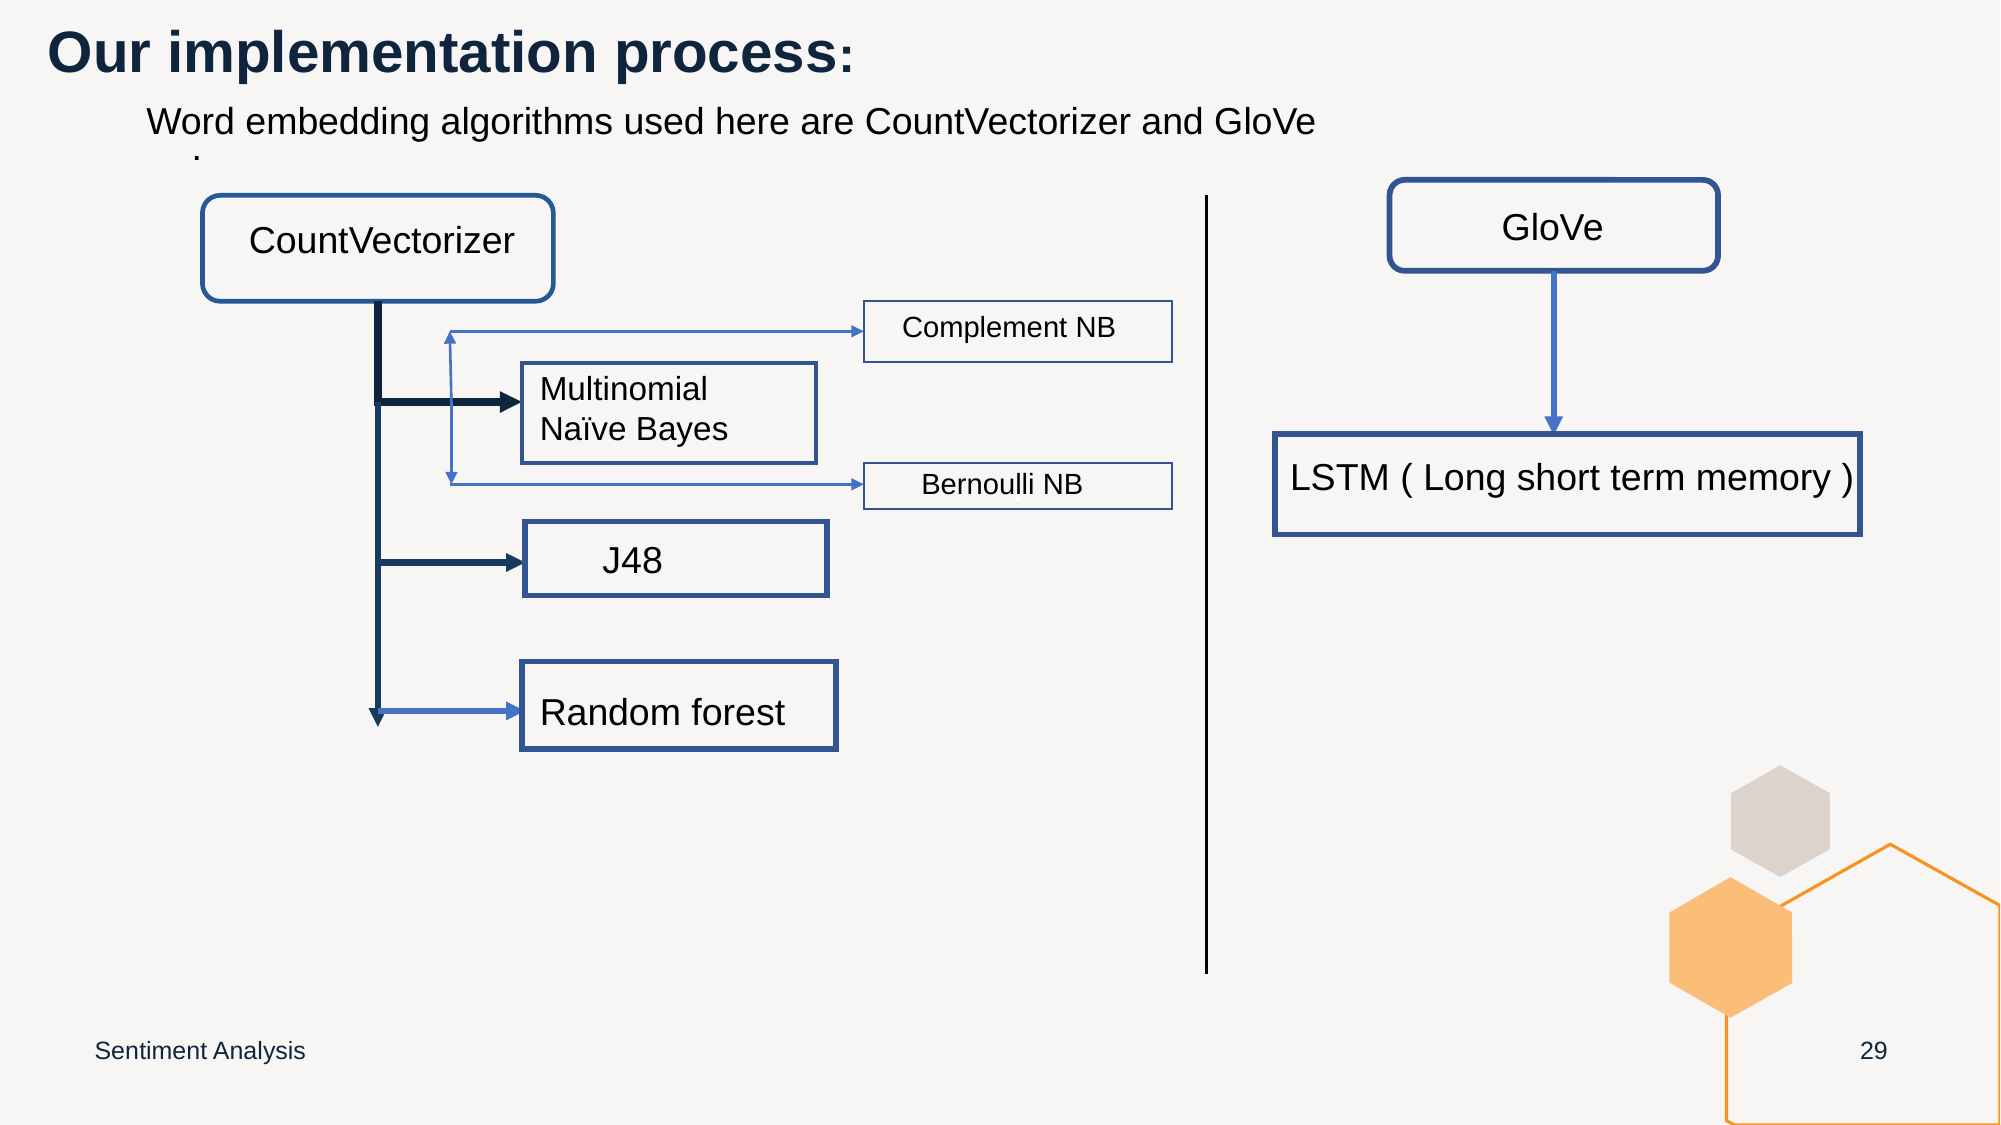

# Our implementation process:
Word embedding algorithms used here are CountVectorizer and GloVe

.

GloVe
CountVectorizer
Complement NB

	 Multinomial Naïve Bayes

LSTM ( Long short term memory )
Bernoulli NB
.

J48

Random forest
Sentiment Analysis
29